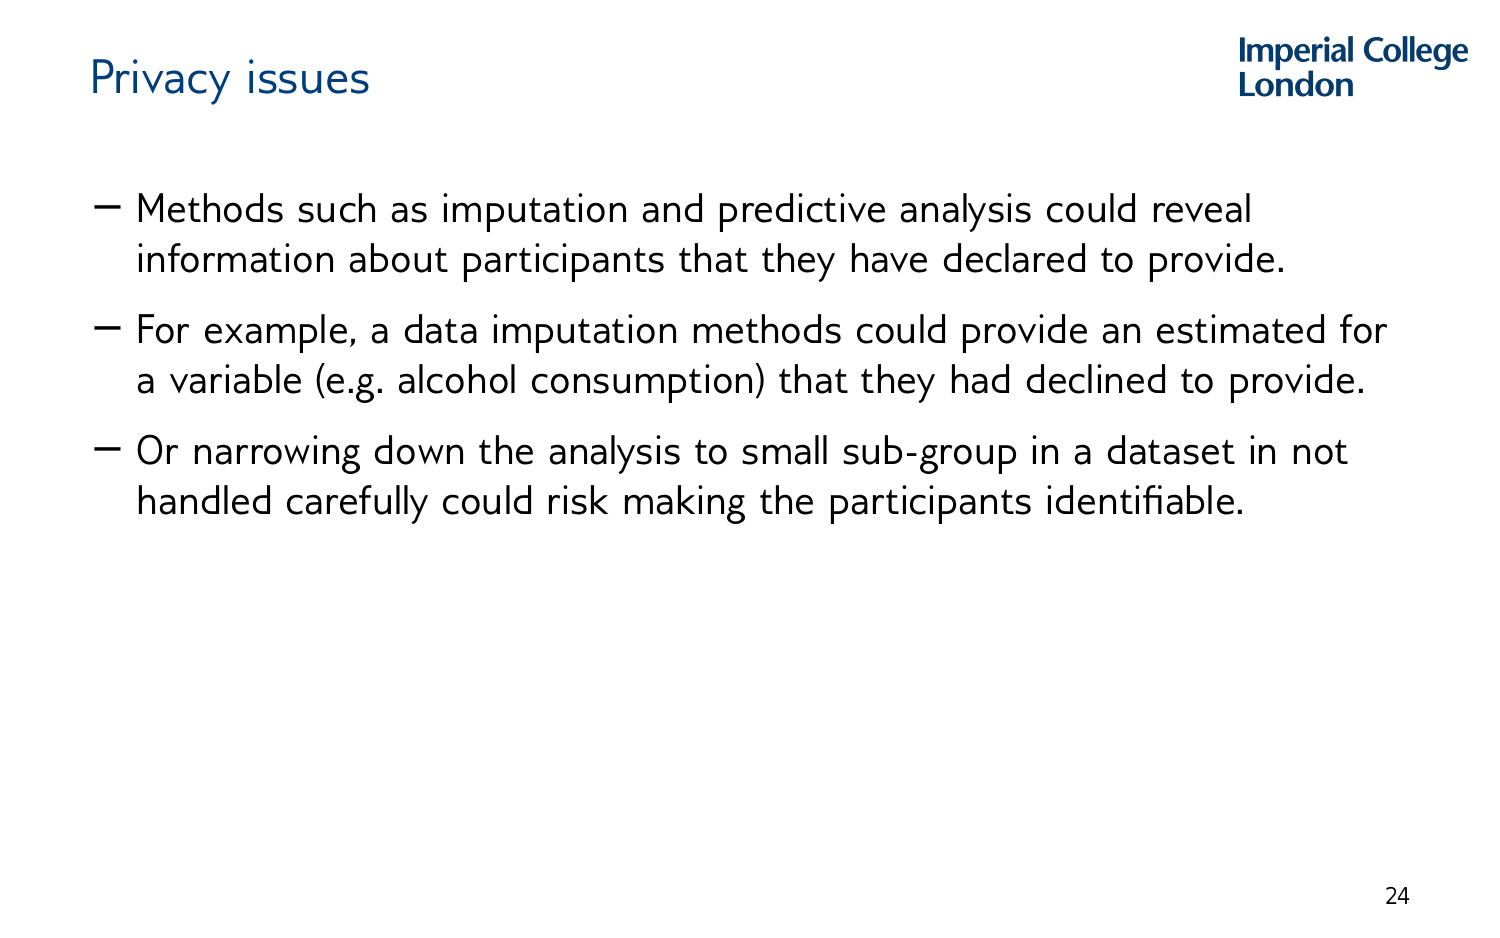

# Privacy issues
Methods such as imputation and predictive analysis could reveal information about participants that they have declared to provide.
For example, a data imputation methods could provide an estimated for a variable (e.g. alcohol consumption) that they had declined to provide.
Or narrowing down the analysis to small sub-group in a dataset in not handled carefully could risk making the participants identifiable.
24